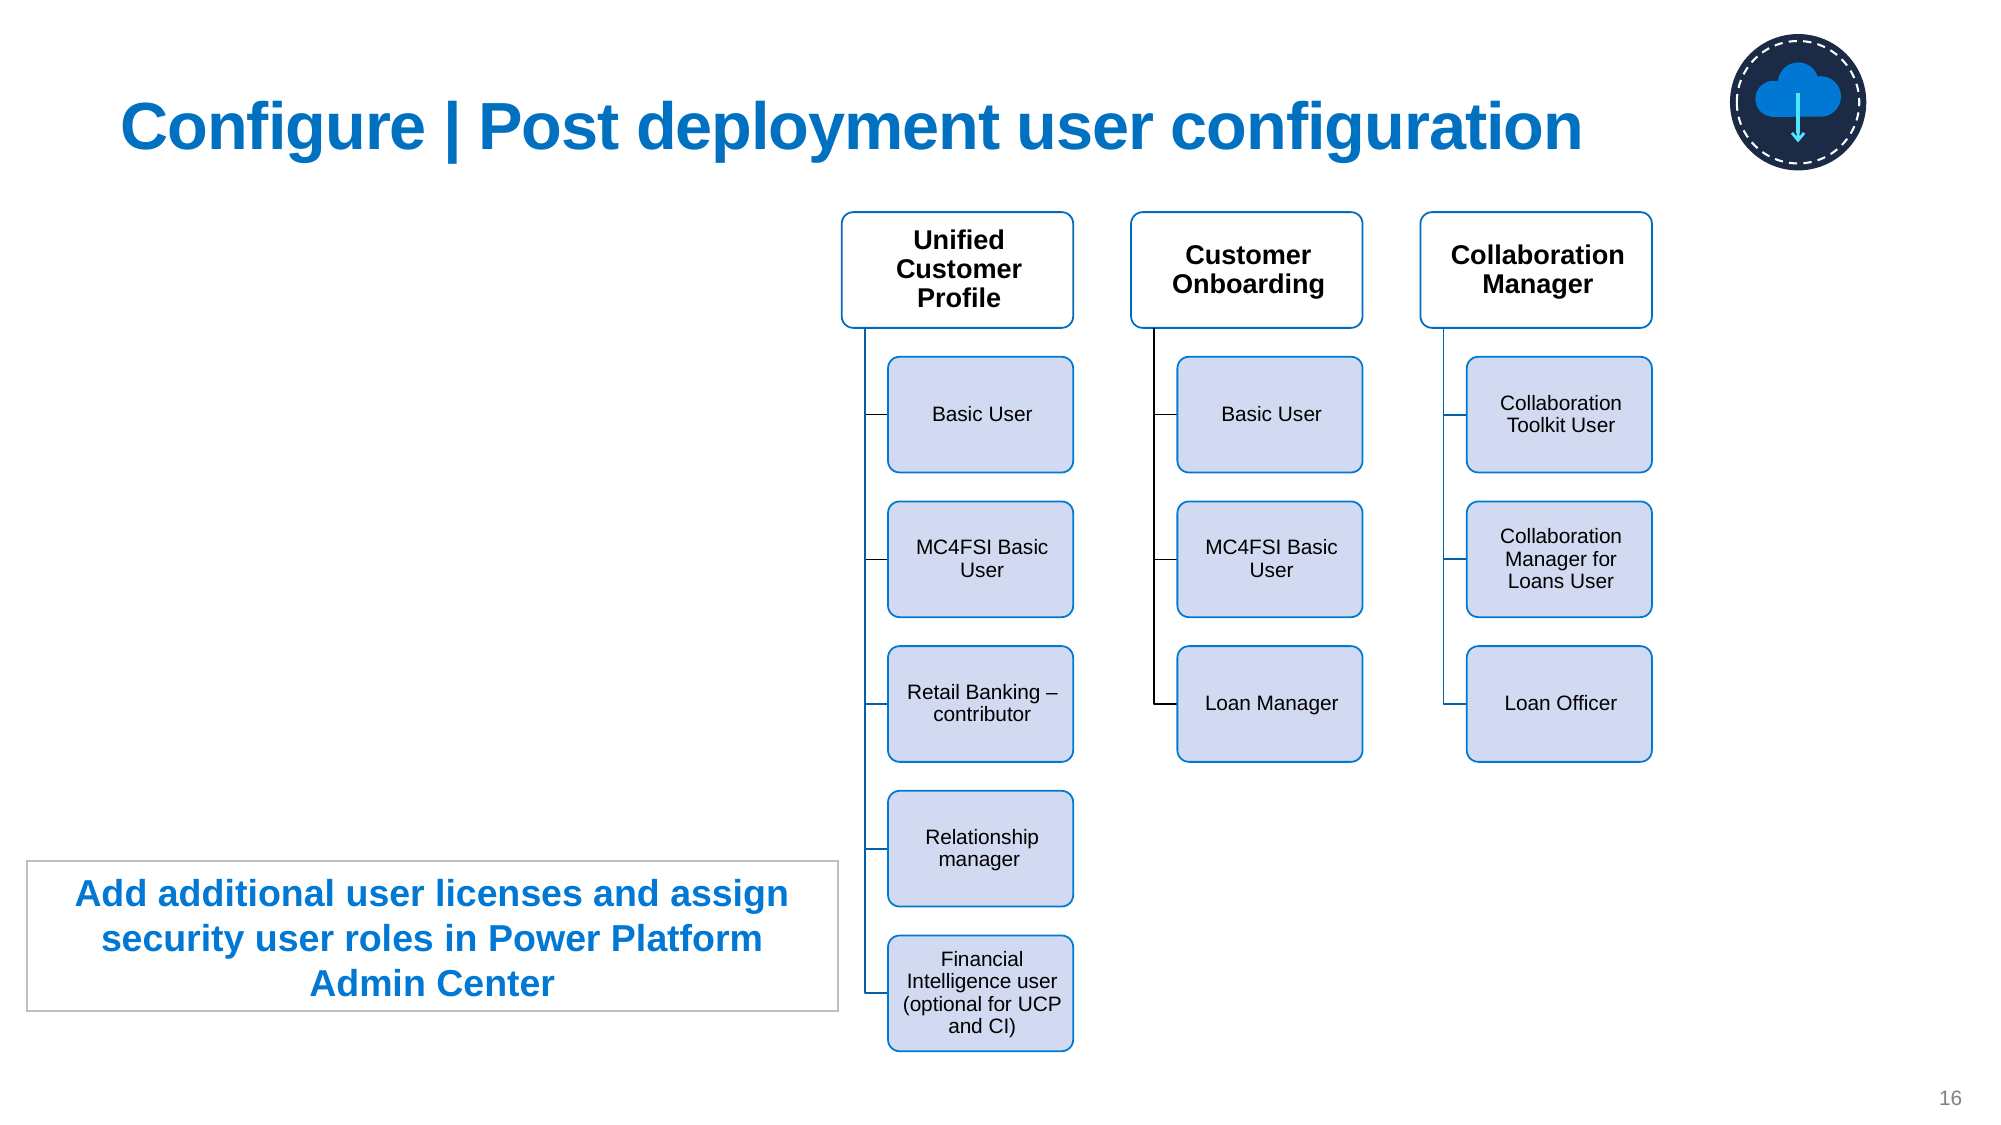

# Configure | Post deployment user configuration
Unified Customer Profile
Basic User
MC4FSI Basic User
Retail Banking – contributor
Relationship manager
Financial Intelligence user (optional for UCP and CI)
Customer Onboarding
Basic User
MC4FSI Basic User
Loan Manager
Collaboration Manager
Collaboration Toolkit User
Collaboration Manager for Loans User
Loan Officer

Add additional user licenses and assign security user roles in Power Platform Admin Center
16